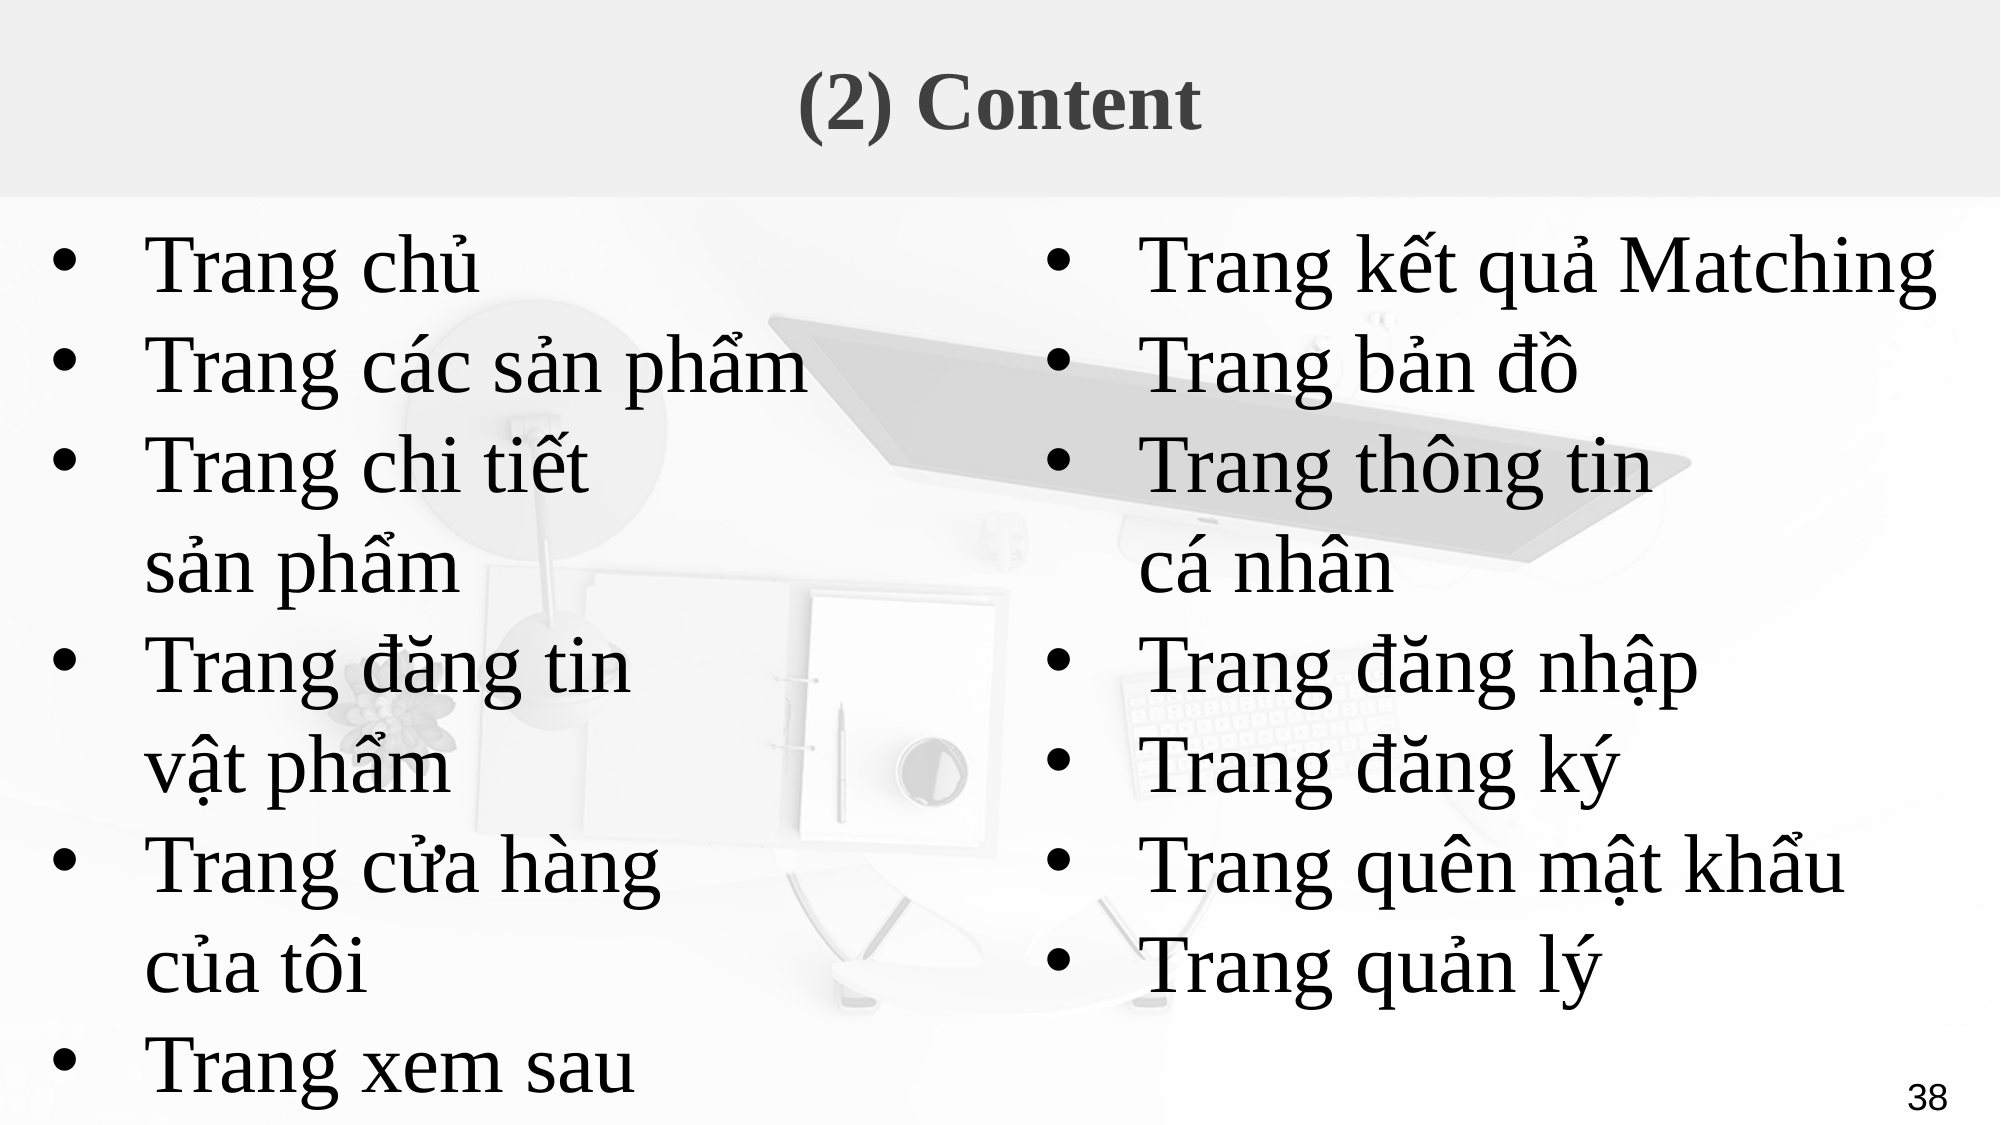

# (2) Content
Trang chủ
Trang các sản phẩm
Trang chi tiết
sản phẩm
Trang đăng tin
vật phẩm
Trang cửa hàng
của tôi
Trang xem sau
Trang kết quả Matching
Trang bản đồ
Trang thông tin
cá nhân
Trang đăng nhập
Trang đăng ký
Trang quên mật khẩu
Trang quản lý
38